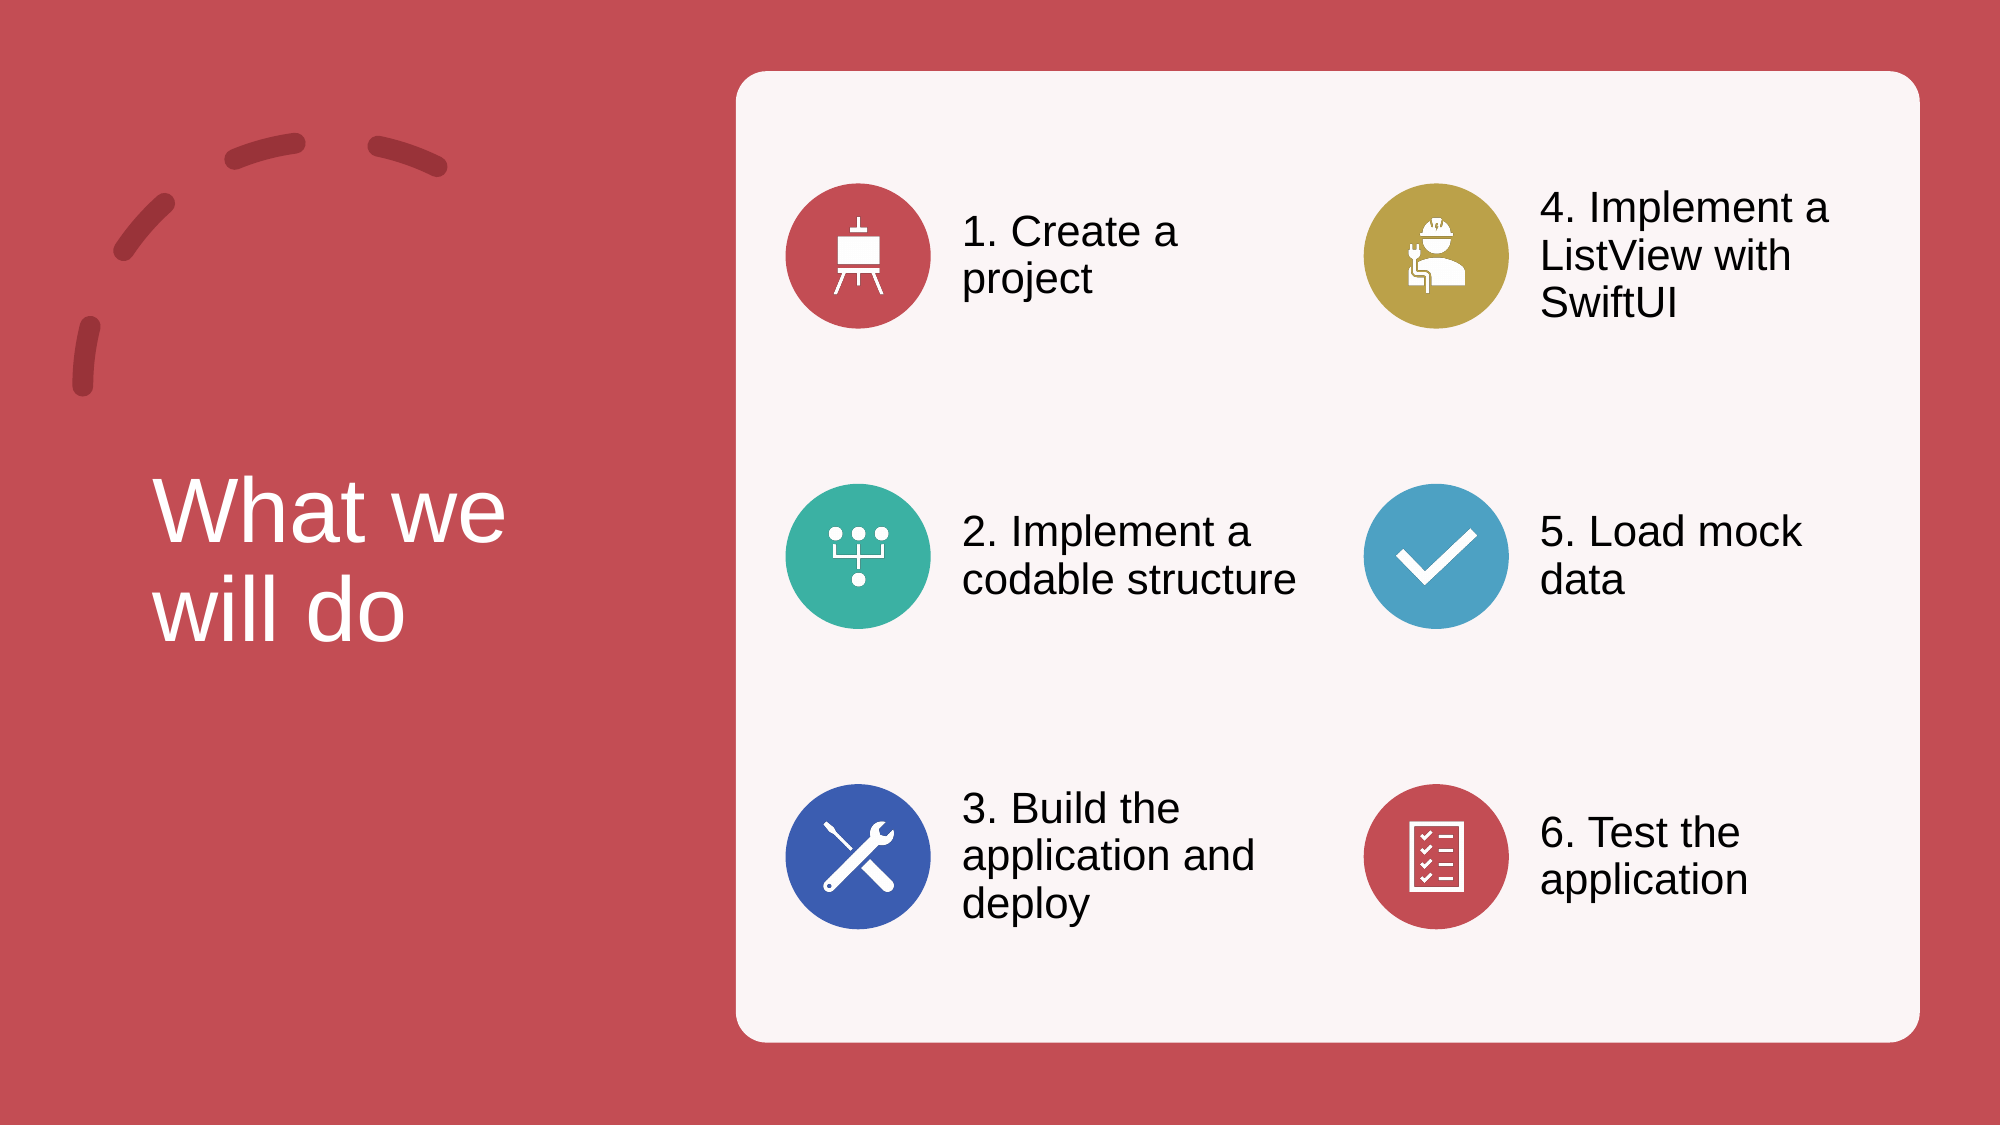

1. Create a project
4. Implement a ListView with SwiftUI
2. Implement a codable structure
5. Load mock data
3. Build the application and deploy
6. Test the application
# What we will do